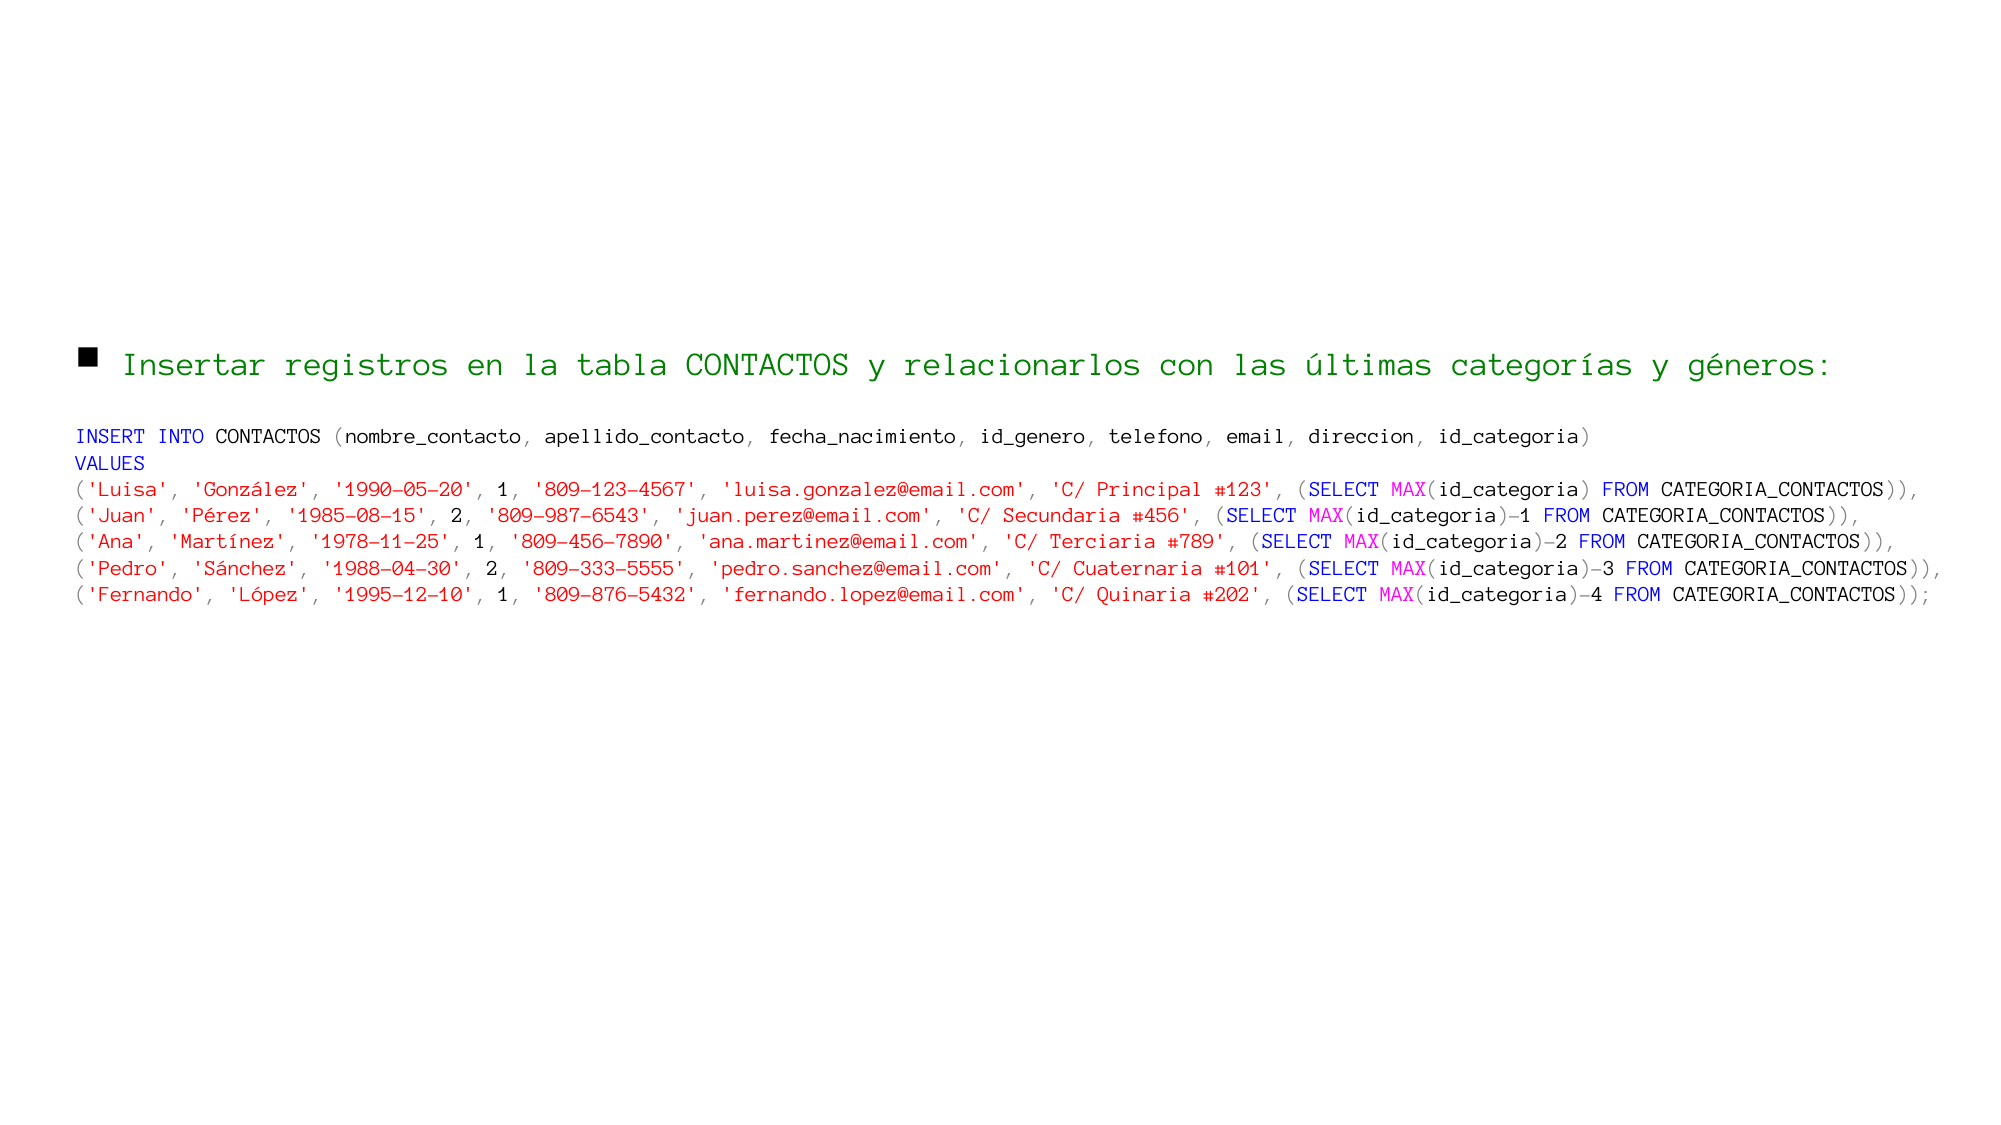

Insertar registros en la tabla CONTACTOS y relacionarlos con las últimas categorías y géneros:

INSERT INTO CONTACTOS (nombre_contacto, apellido_contacto, fecha_nacimiento, id_genero, telefono, email, direccion, id_categoria)
VALUES
('Luisa', 'González', '1990-05-20', 1, '809-123-4567', 'luisa.gonzalez@email.com', 'C/ Principal #123', (SELECT MAX(id_categoria) FROM CATEGORIA_CONTACTOS)),
('Juan', 'Pérez', '1985-08-15', 2, '809-987-6543', 'juan.perez@email.com', 'C/ Secundaria #456', (SELECT MAX(id_categoria)-1 FROM CATEGORIA_CONTACTOS)),
('Ana', 'Martínez', '1978-11-25', 1, '809-456-7890', 'ana.martinez@email.com', 'C/ Terciaria #789', (SELECT MAX(id_categoria)-2 FROM CATEGORIA_CONTACTOS)),
('Pedro', 'Sánchez', '1988-04-30', 2, '809-333-5555', 'pedro.sanchez@email.com', 'C/ Cuaternaria #101', (SELECT MAX(id_categoria)-3 FROM CATEGORIA_CONTACTOS)),
('Fernando', 'López', '1995-12-10', 1, '809-876-5432', 'fernando.lopez@email.com', 'C/ Quinaria #202', (SELECT MAX(id_categoria)-4 FROM CATEGORIA_CONTACTOS));